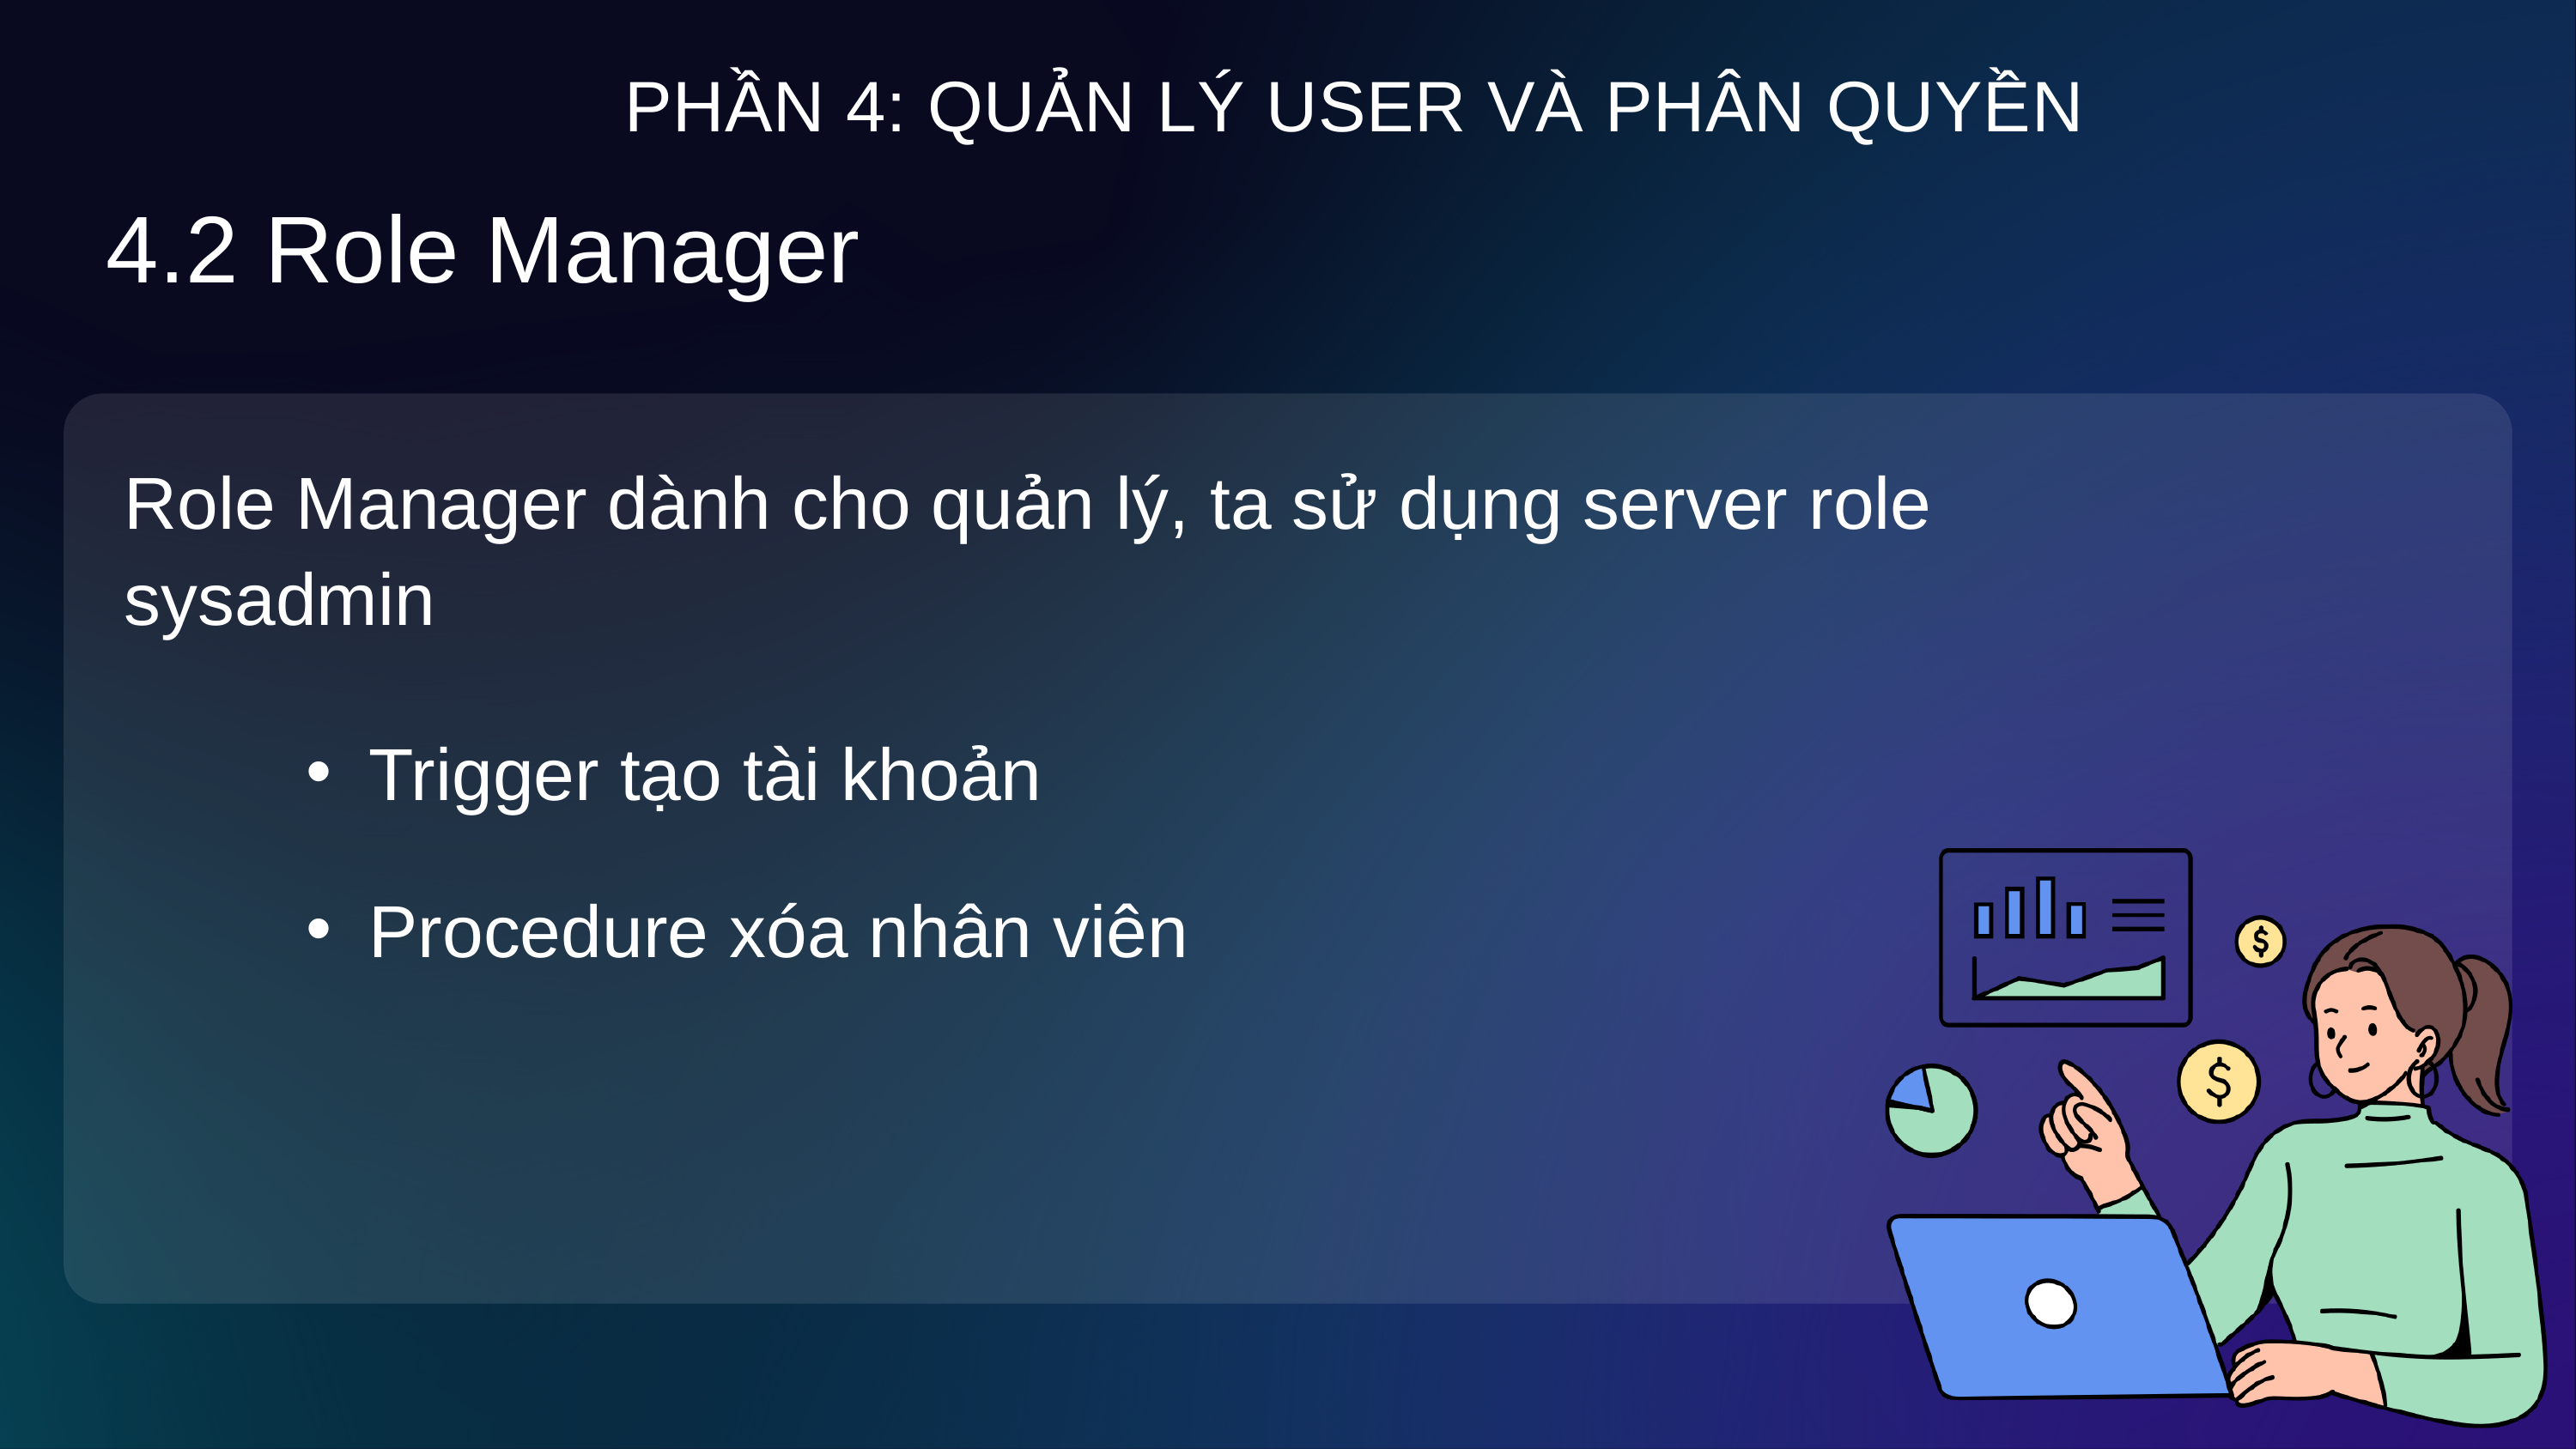

PHẦN 4: QUẢN LÝ USER VÀ PHÂN QUYỀN
4.2 Role Manager

Role Manager dành cho quản lý, ta sử dụng server role sysadmin
Trigger tạo tài khoản

Procedure xóa nhân viên